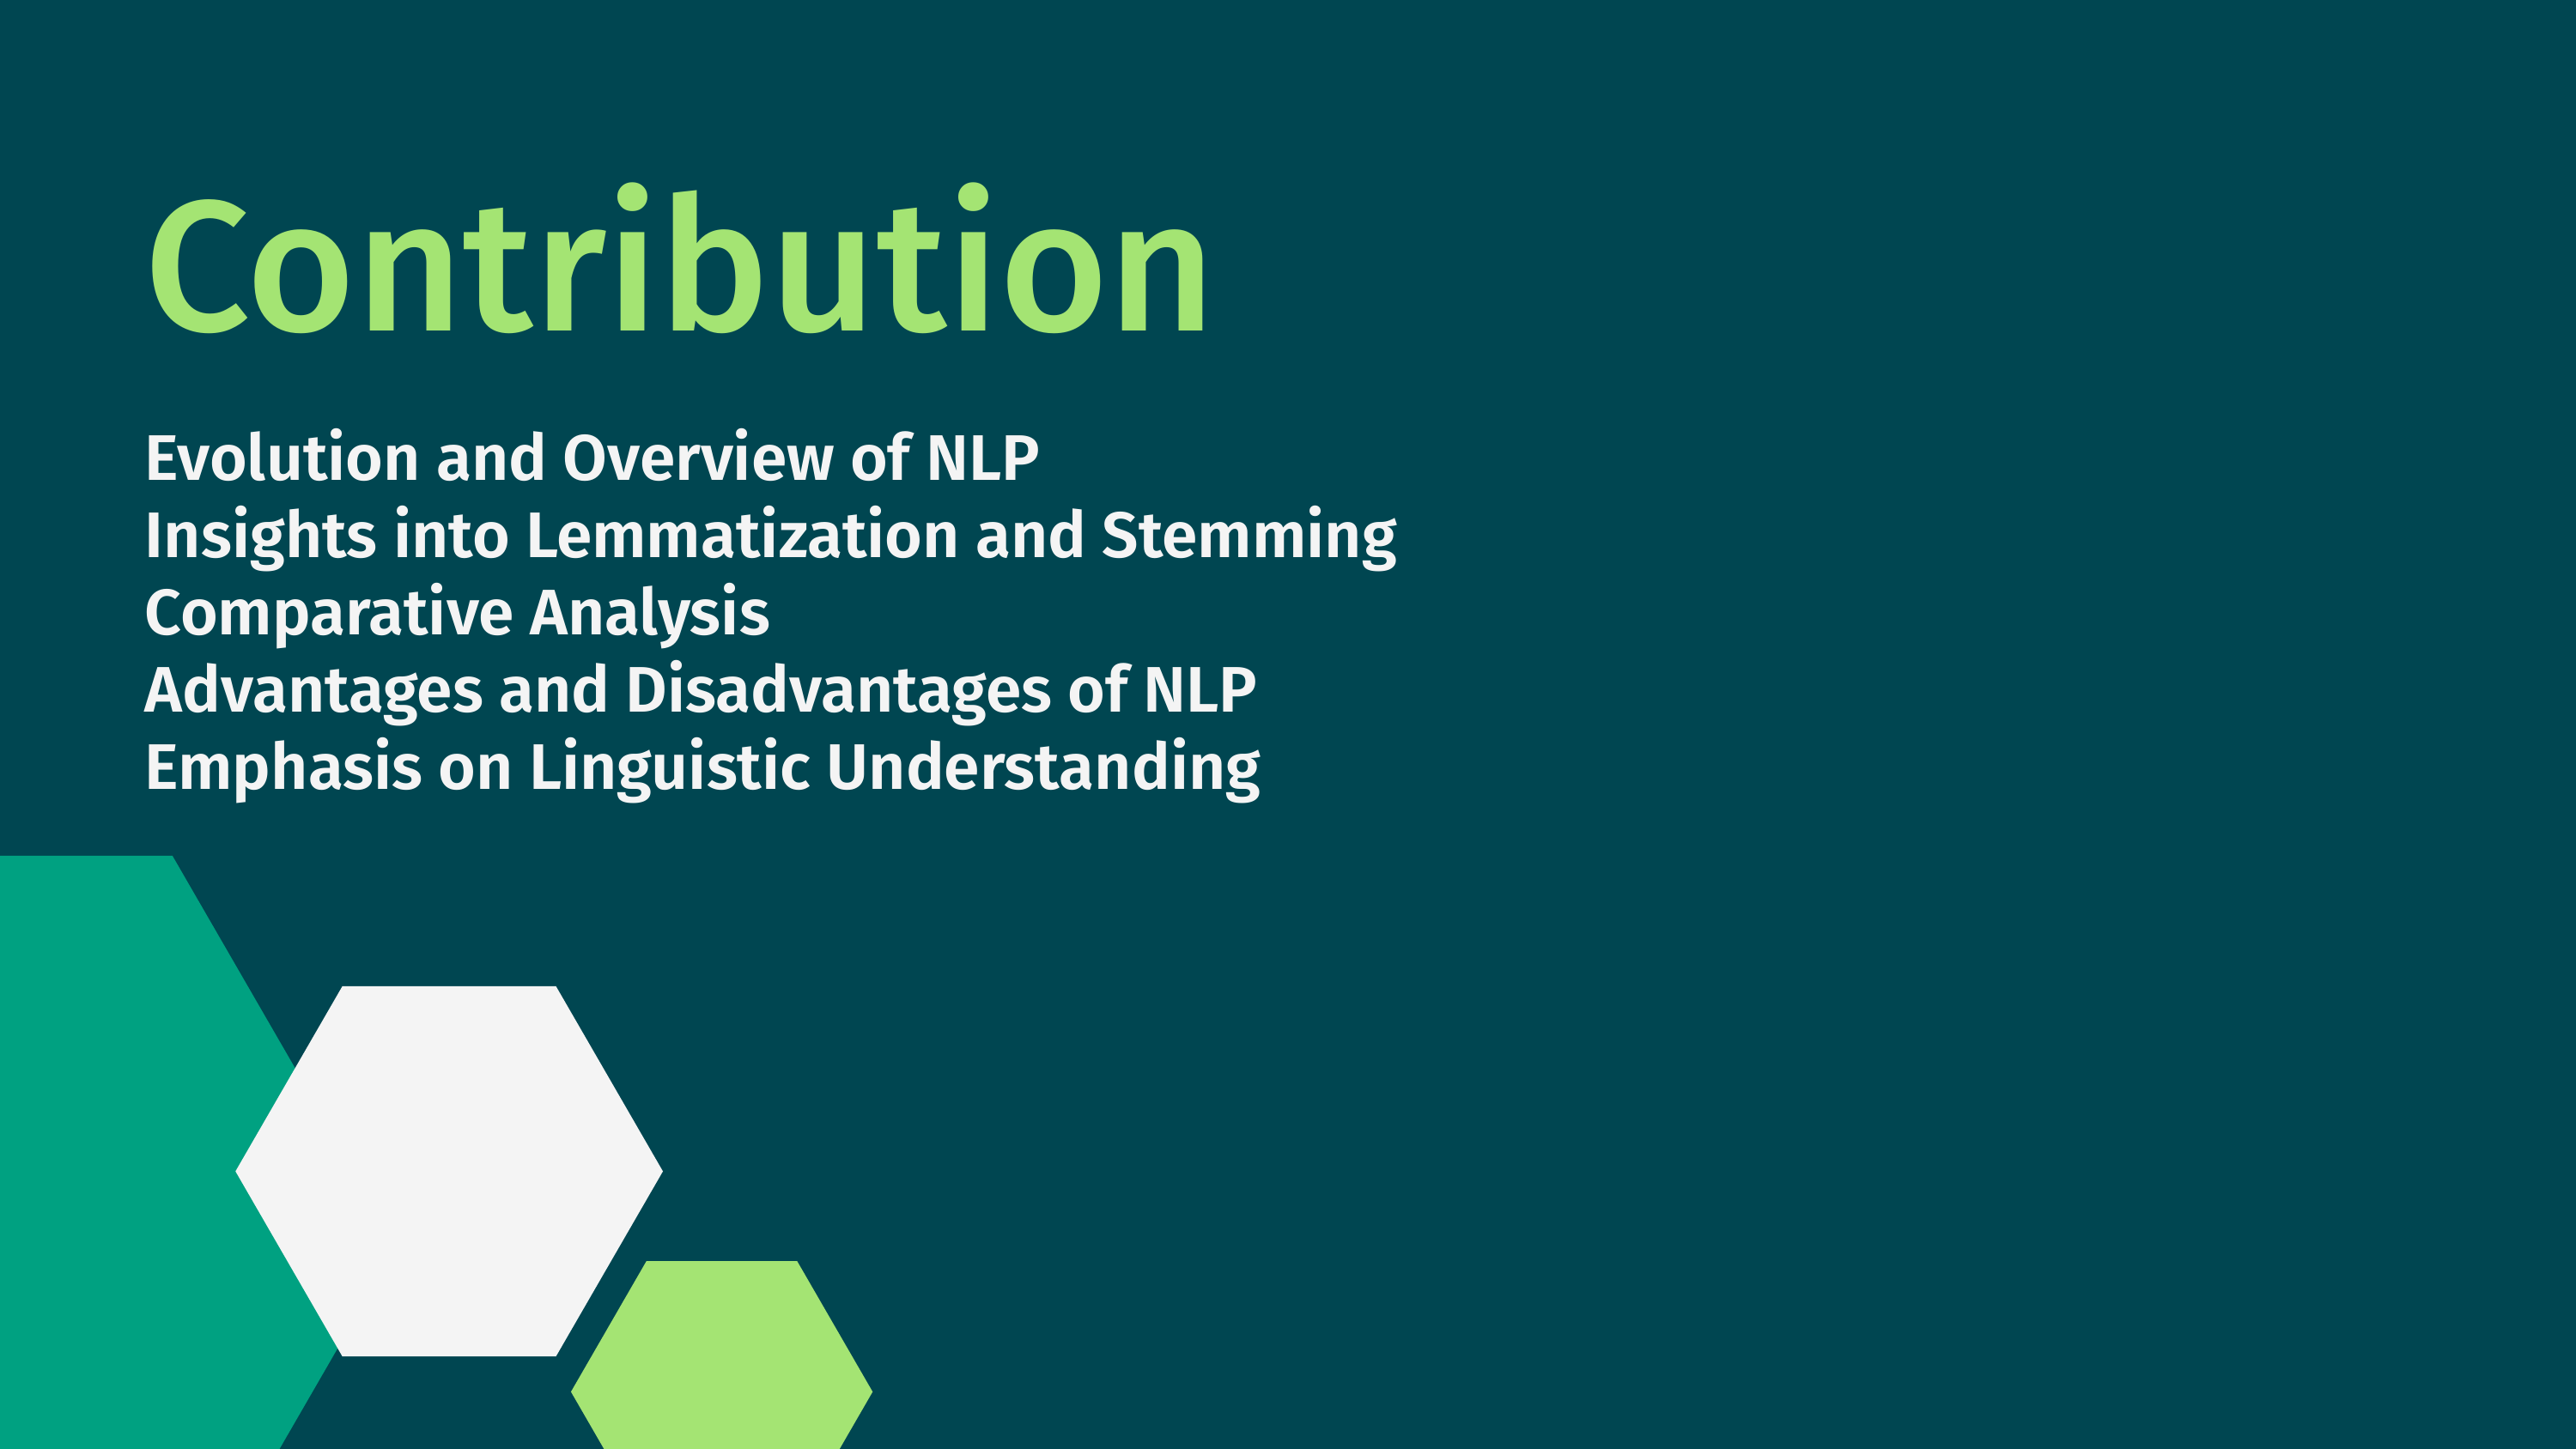

Contribution
Evolution and Overview of NLP
Insights into Lemmatization and Stemming
Comparative Analysis
Advantages and Disadvantages of NLP
Emphasis on Linguistic Understanding